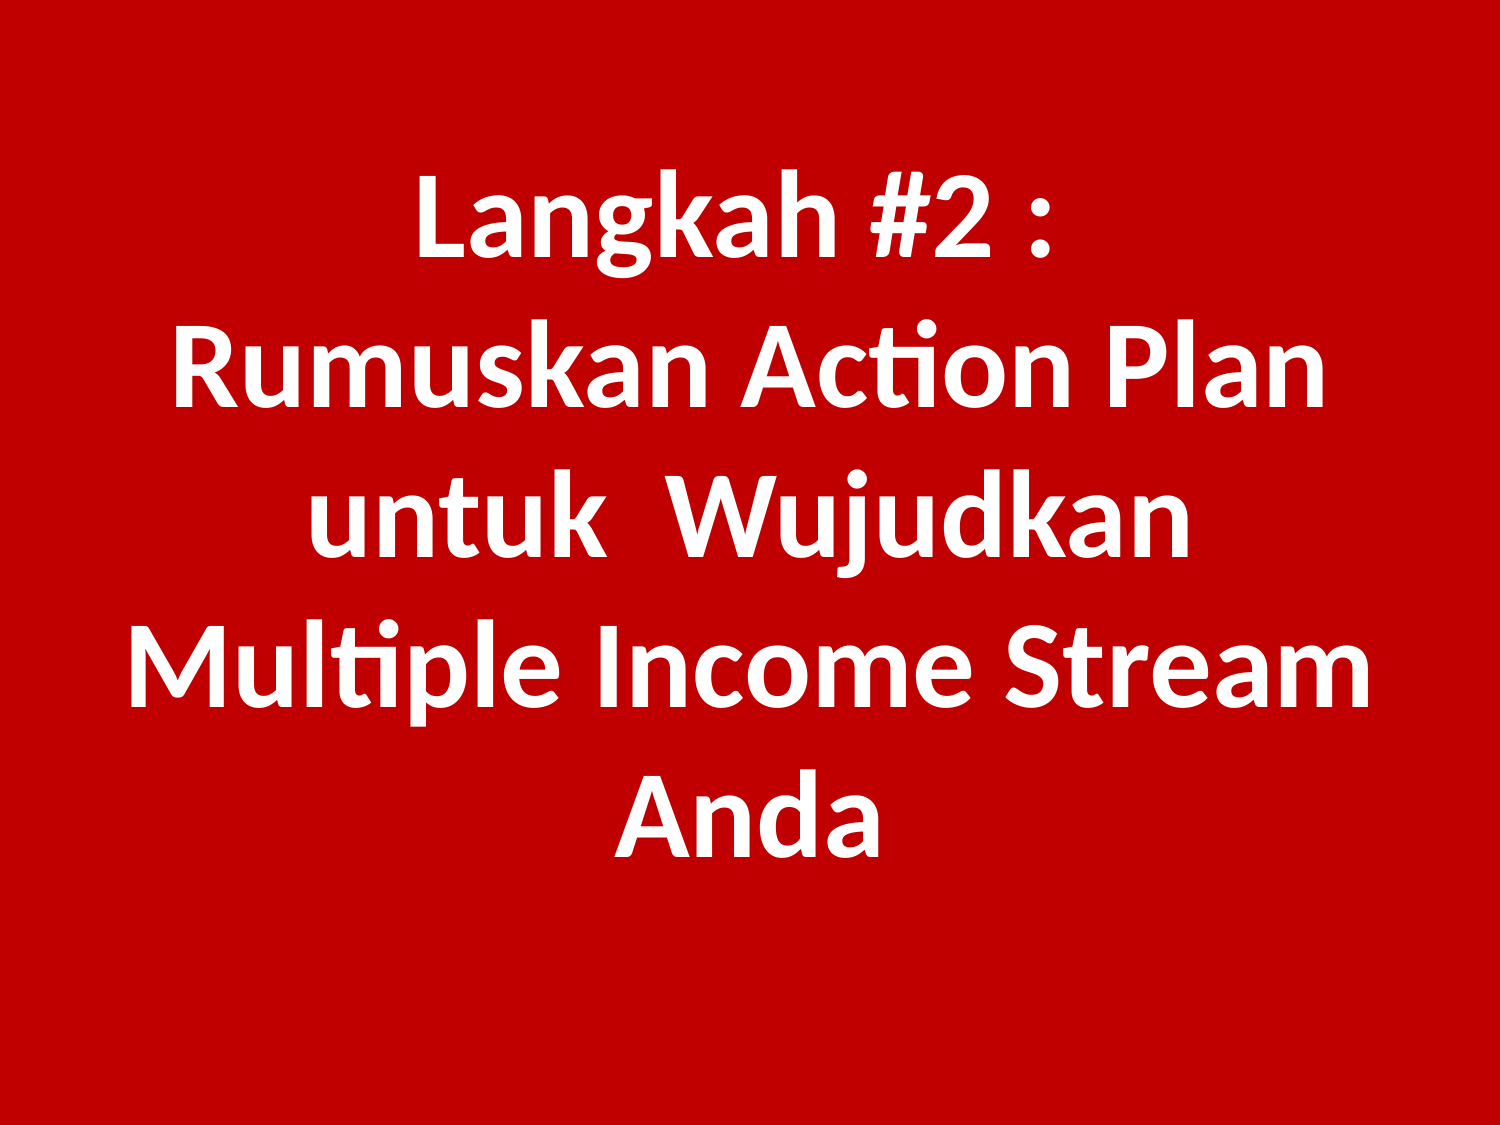

Langkah #2 :
Rumuskan Action Plan untuk  Wujudkan Multiple Income Stream Anda